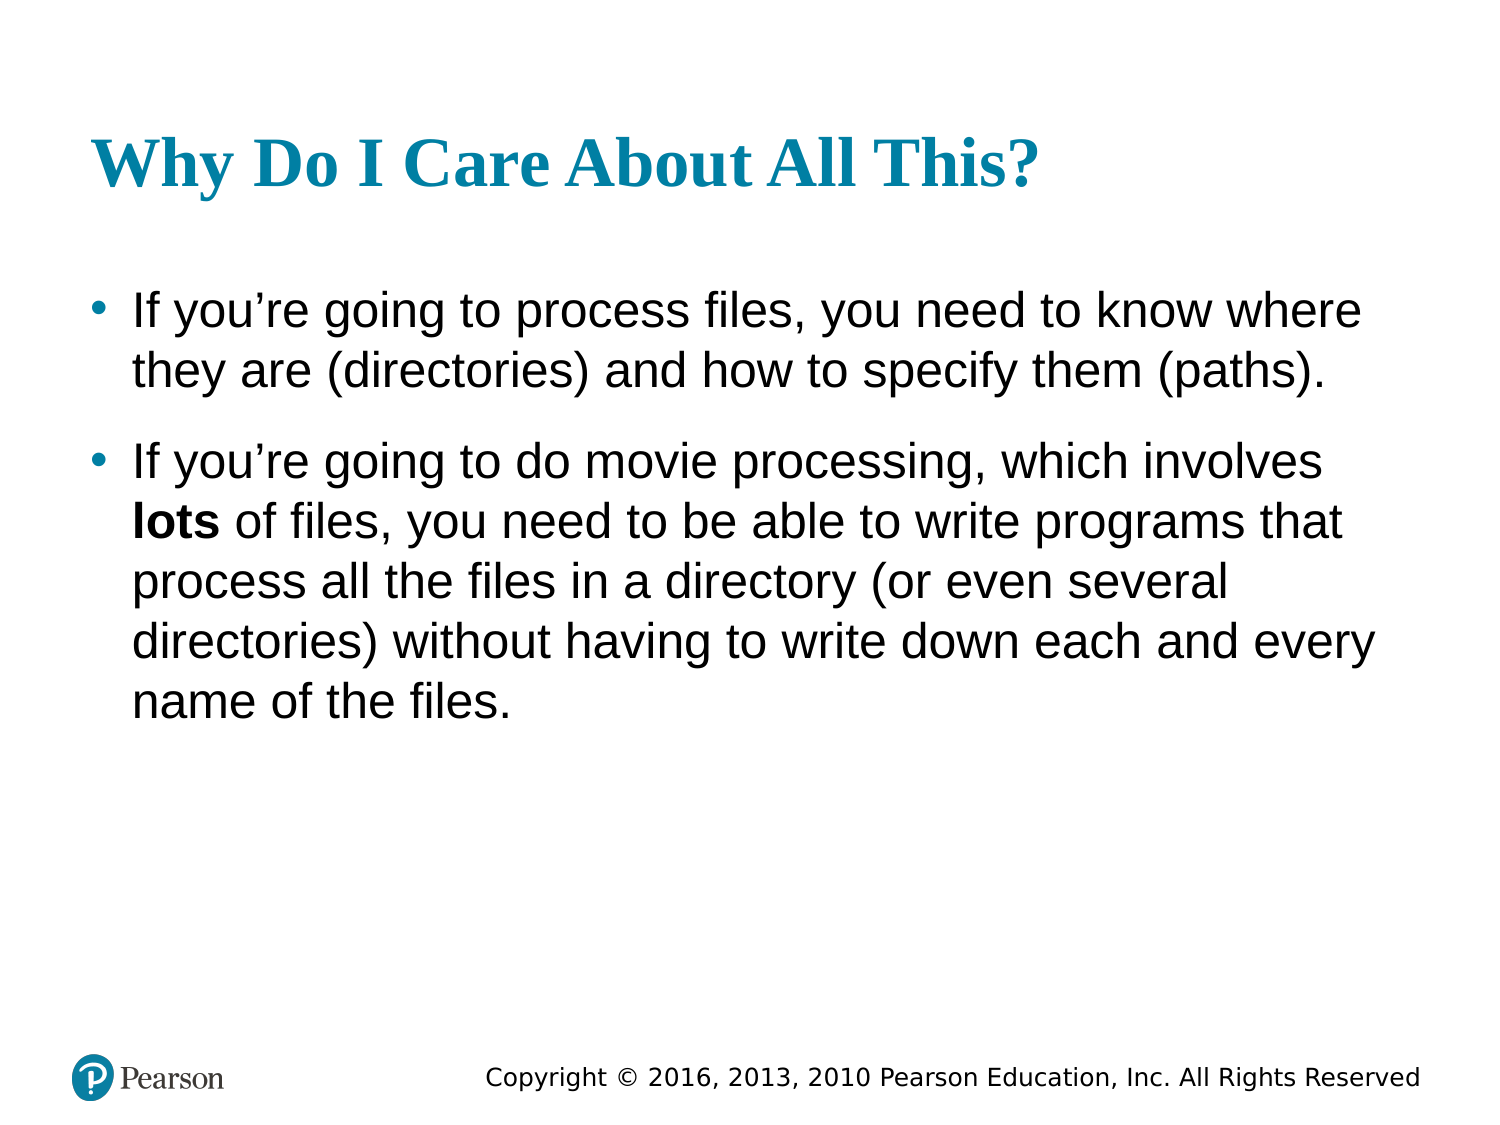

# Why Do I Care About All This?
If you’re going to process files, you need to know where they are (directories) and how to specify them (paths).
If you’re going to do movie processing, which involves lots of files, you need to be able to write programs that process all the files in a directory (or even several directories) without having to write down each and every name of the files.